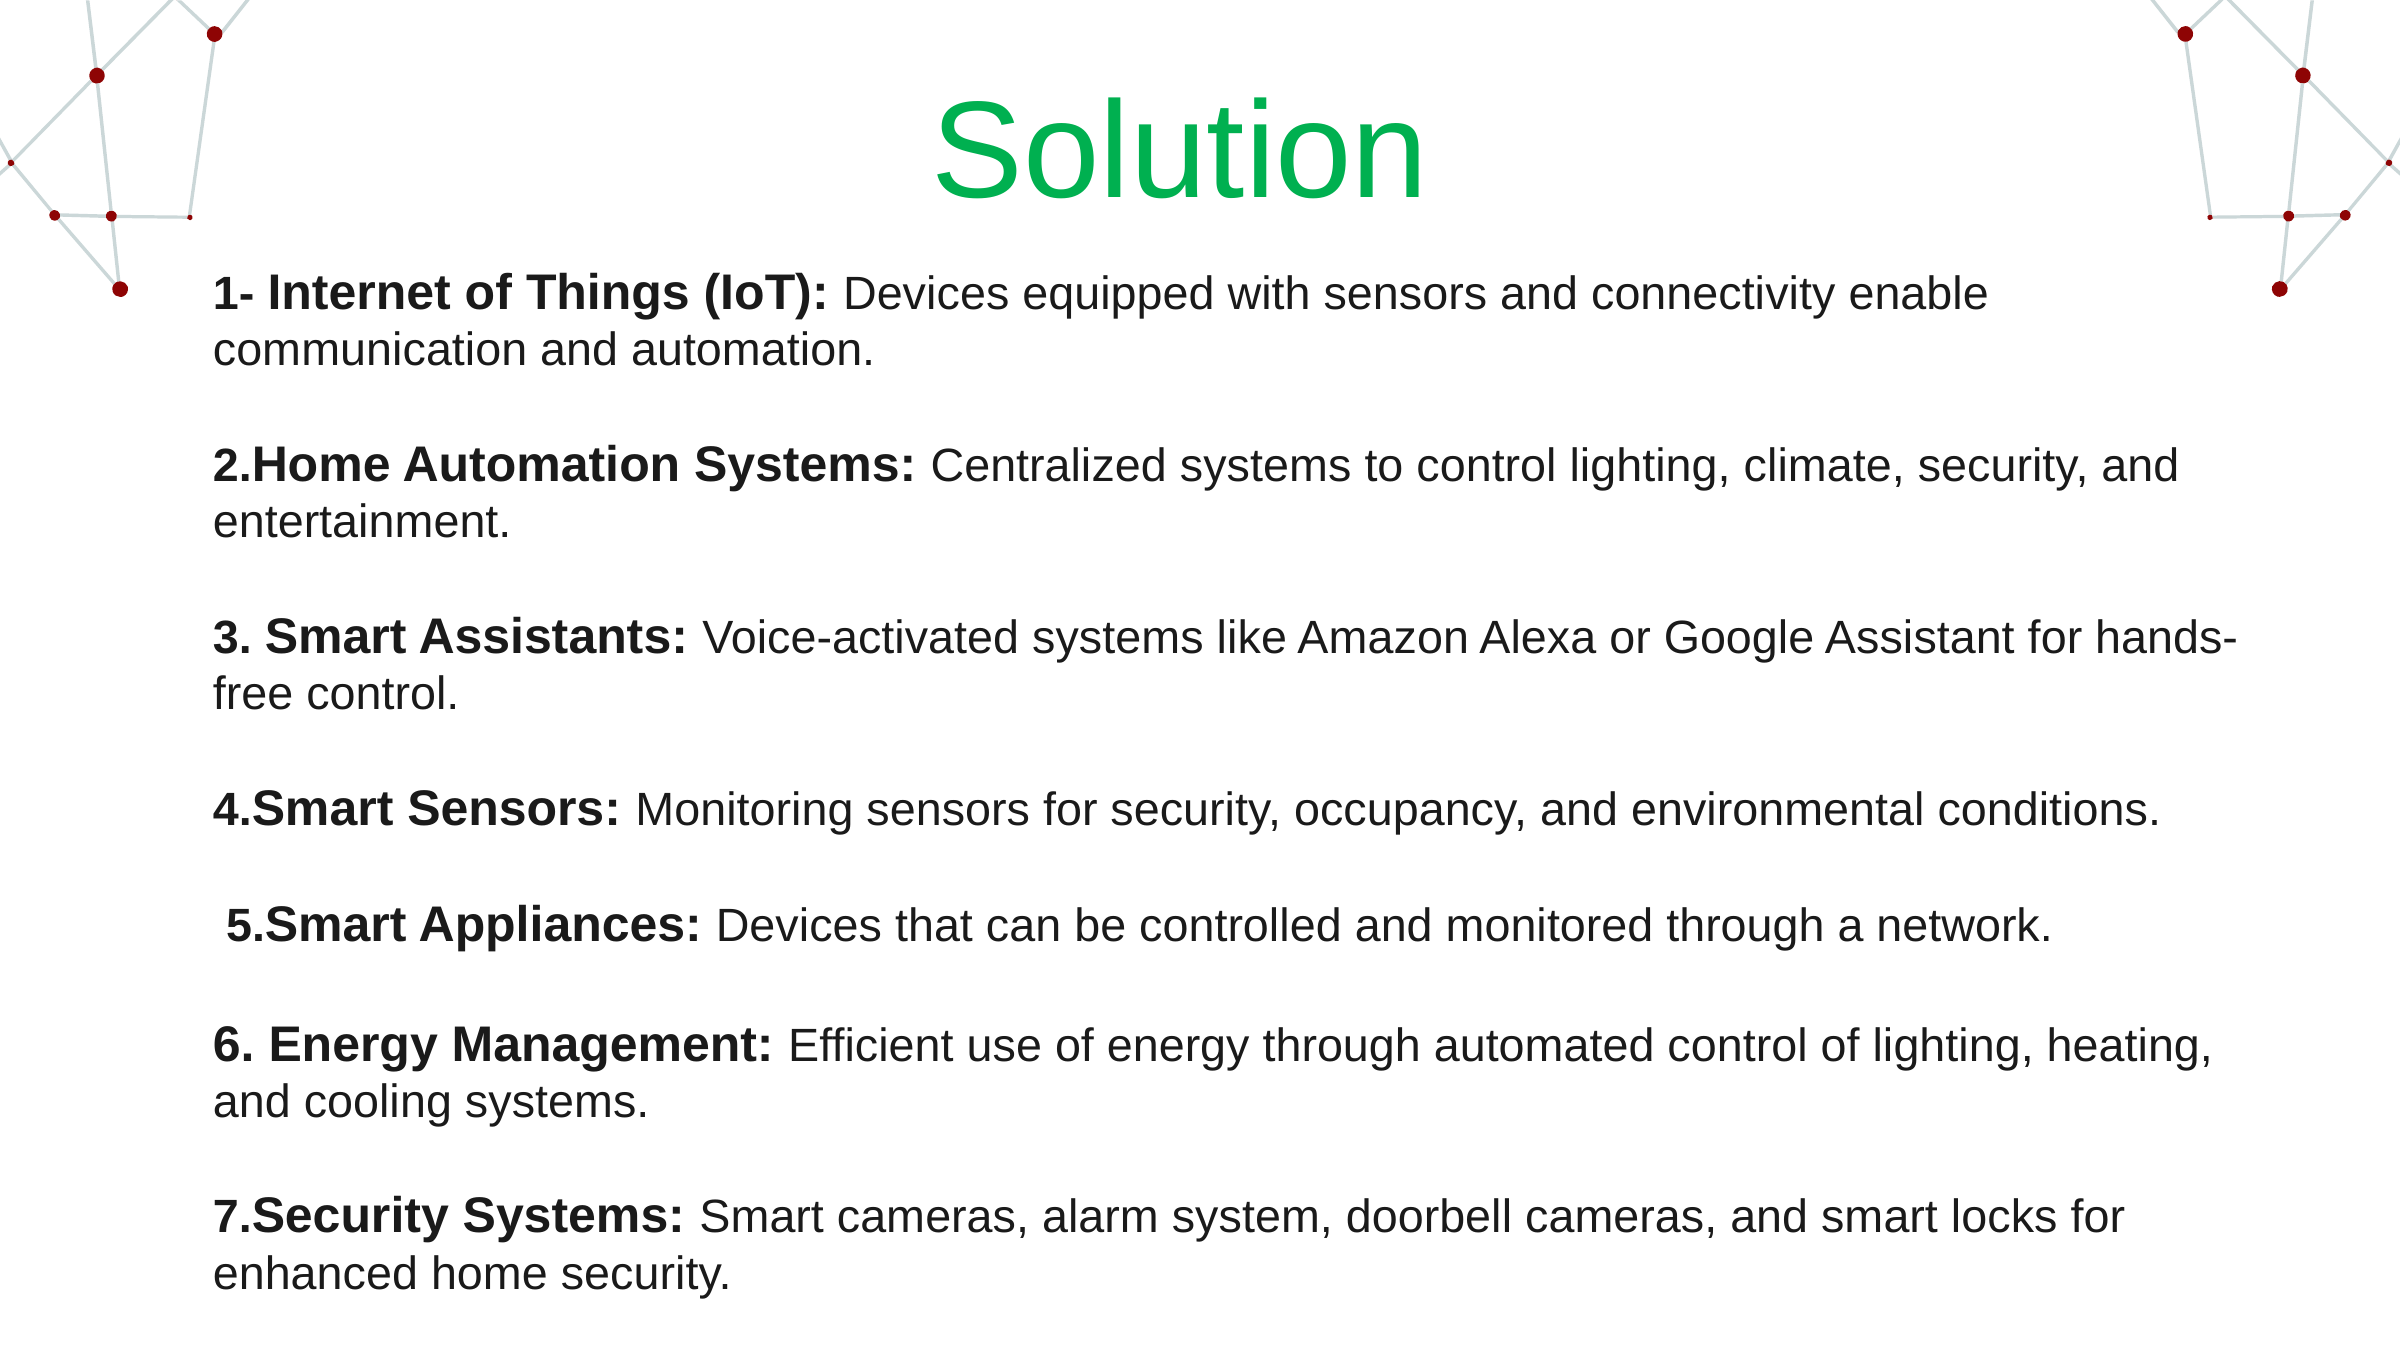

# Solution
1- Internet of Things (IoT): Devices equipped with sensors and connectivity enable communication and automation.

2.Home Automation Systems: Centralized systems to control lighting, climate, security, and entertainment.

3. Smart Assistants: Voice-activated systems like Amazon Alexa or Google Assistant for hands-free control.

4.Smart Sensors: Monitoring sensors for security, occupancy, and environmental conditions.

 5.Smart Appliances: Devices that can be controlled and monitored through a network.

6. Energy Management: Efficient use of energy through automated control of lighting, heating, and cooling systems.

7.Security Systems: Smart cameras, alarm system, doorbell cameras, and smart locks for enhanced home security.